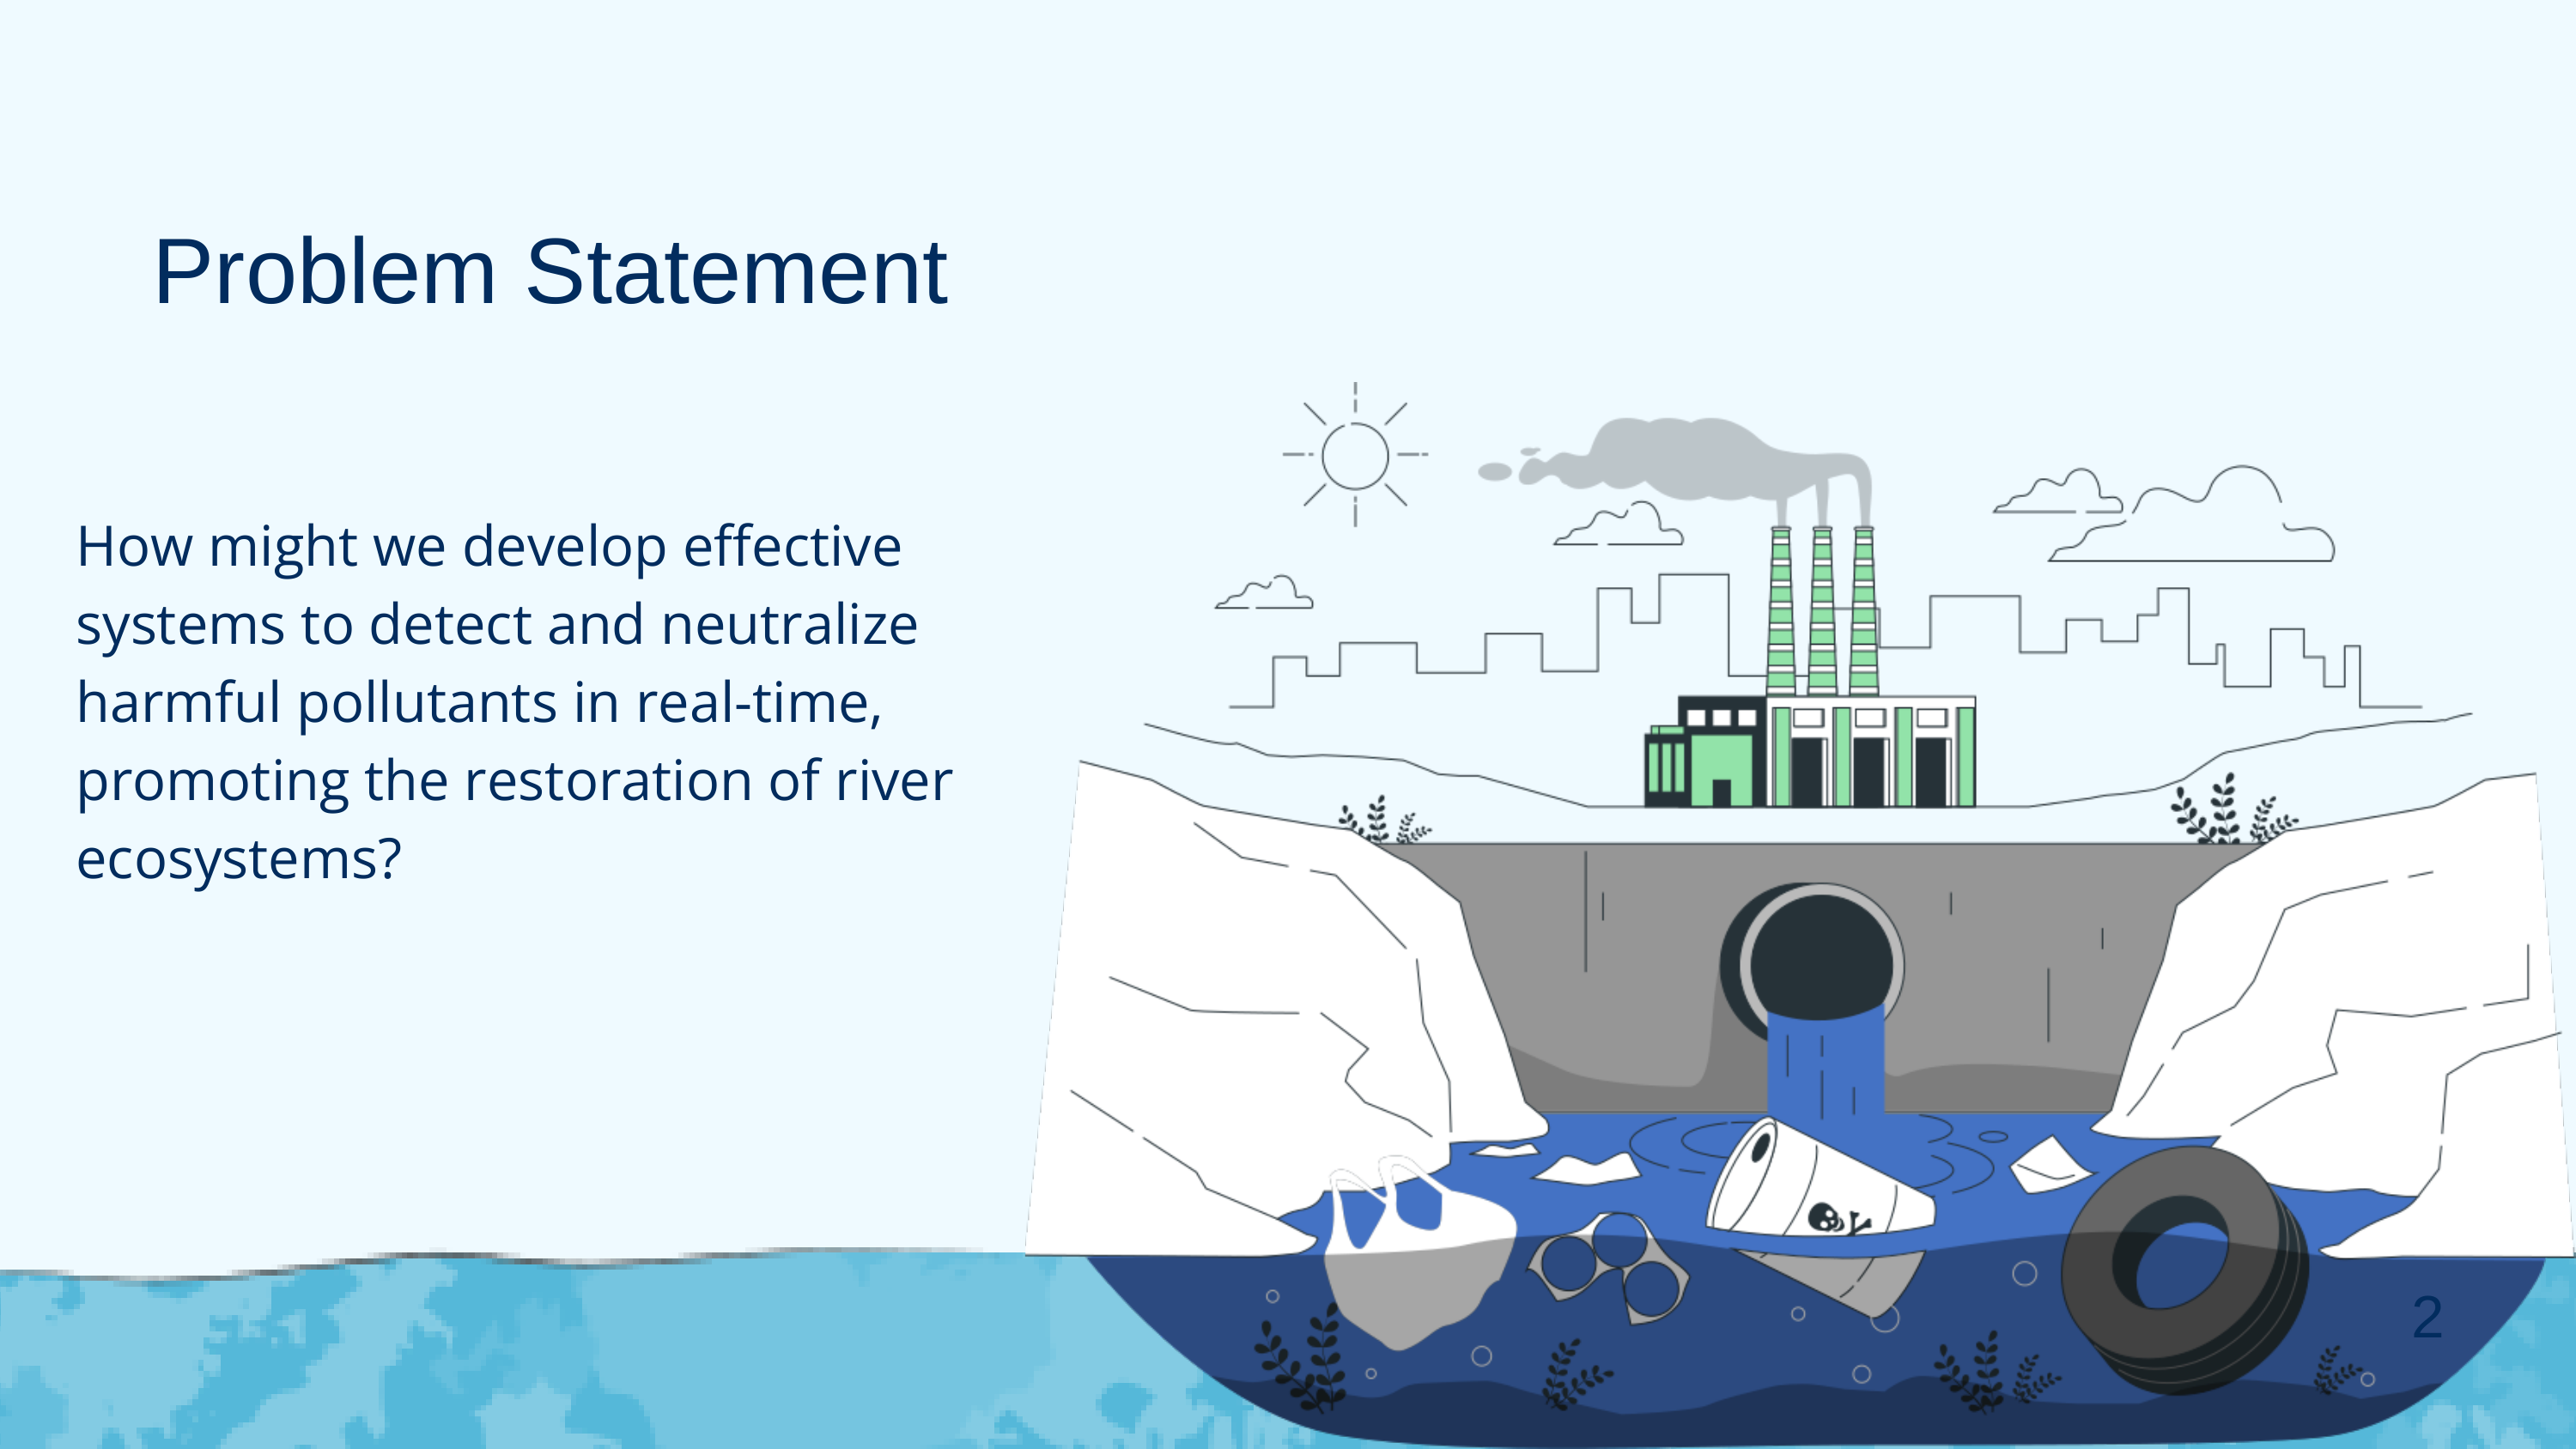

Problem Statement

How might we develop effective systems to detect and neutralize harmful pollutants in real-time, promoting the restoration of river ecosystems?

2